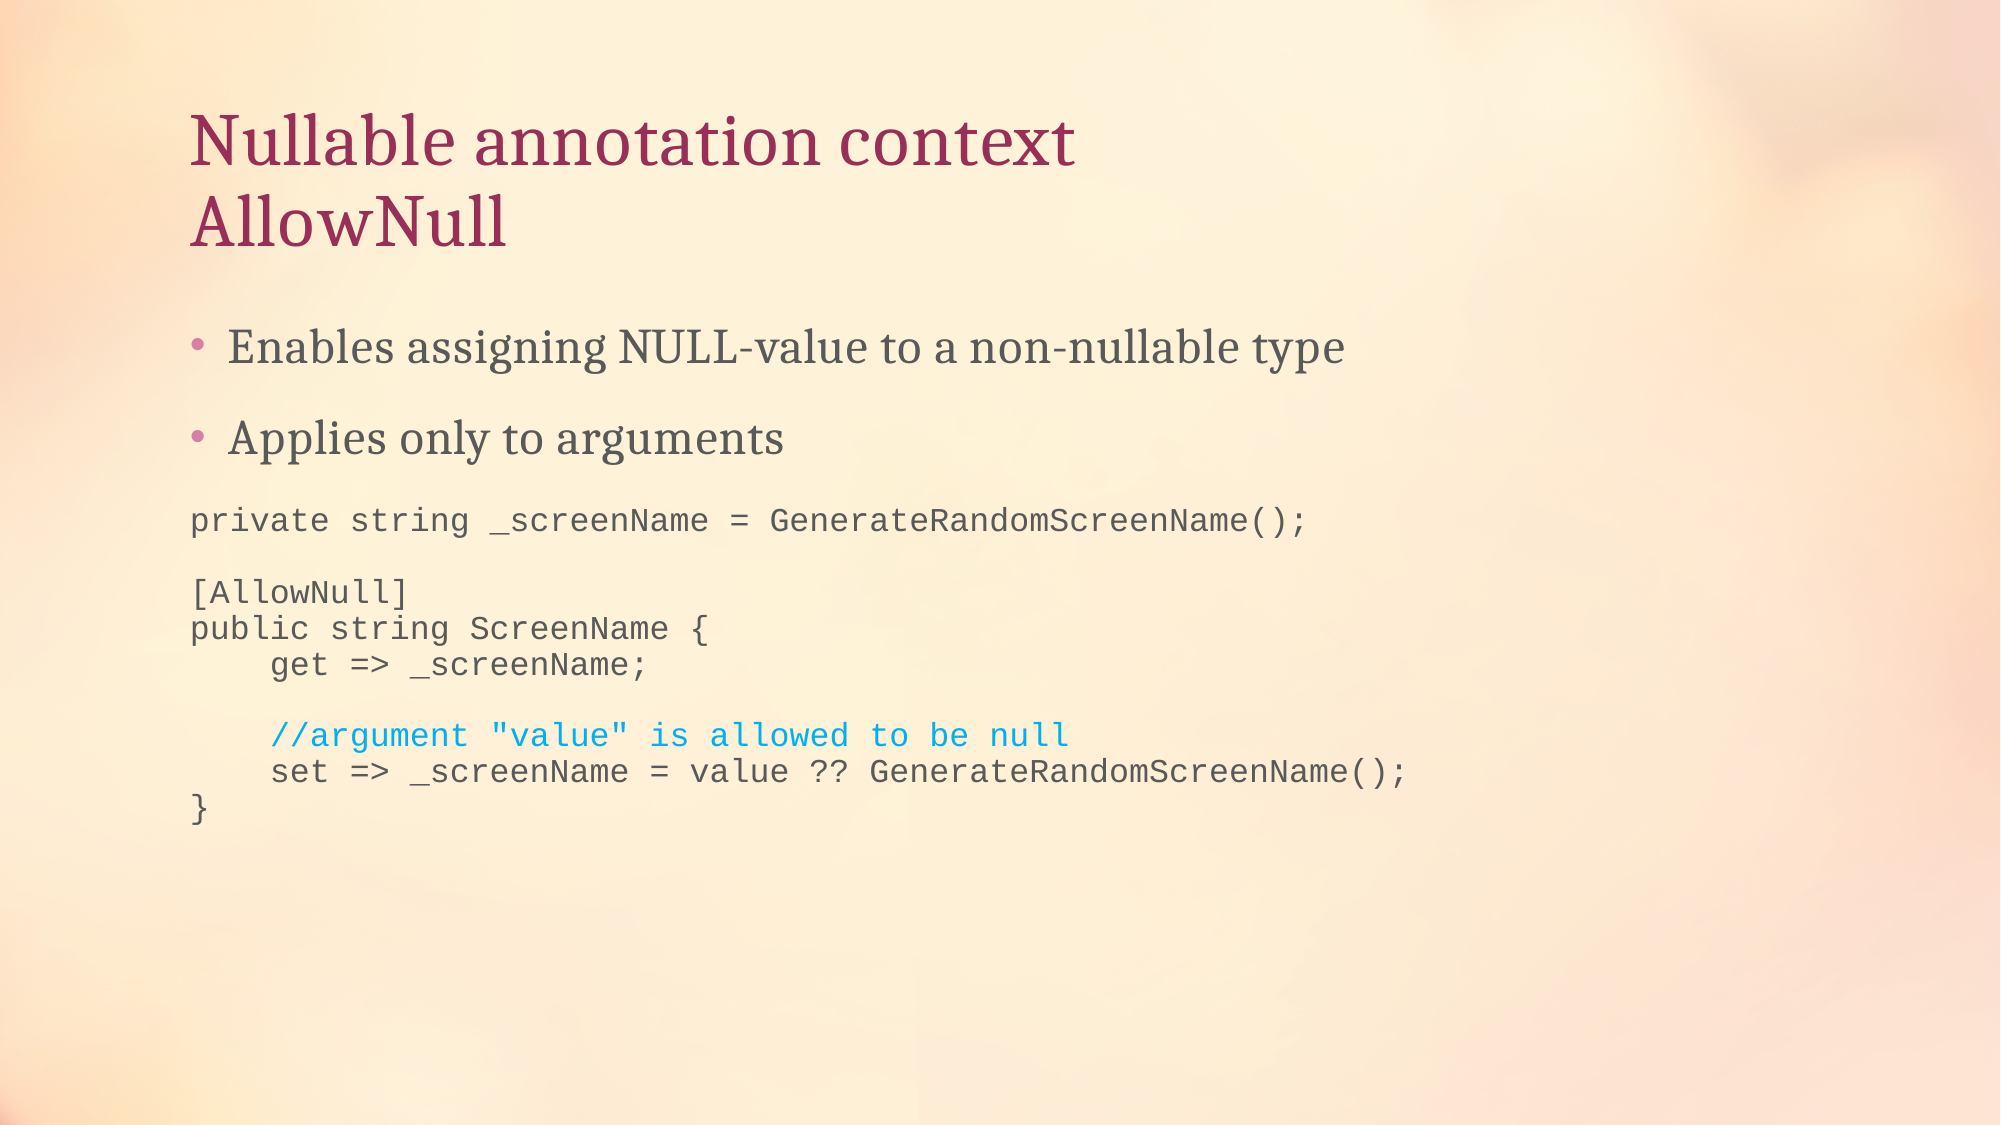

# Nullable annotation context AllowNull
Enables assigning NULL-value to a non-nullable type
Applies only to arguments
private string _screenName = GenerateRandomScreenName();
[AllowNull]
public string ScreenName {
    get => _screenName;
    //argument "value" is allowed to be null
    set => _screenName = value ?? GenerateRandomScreenName();
}